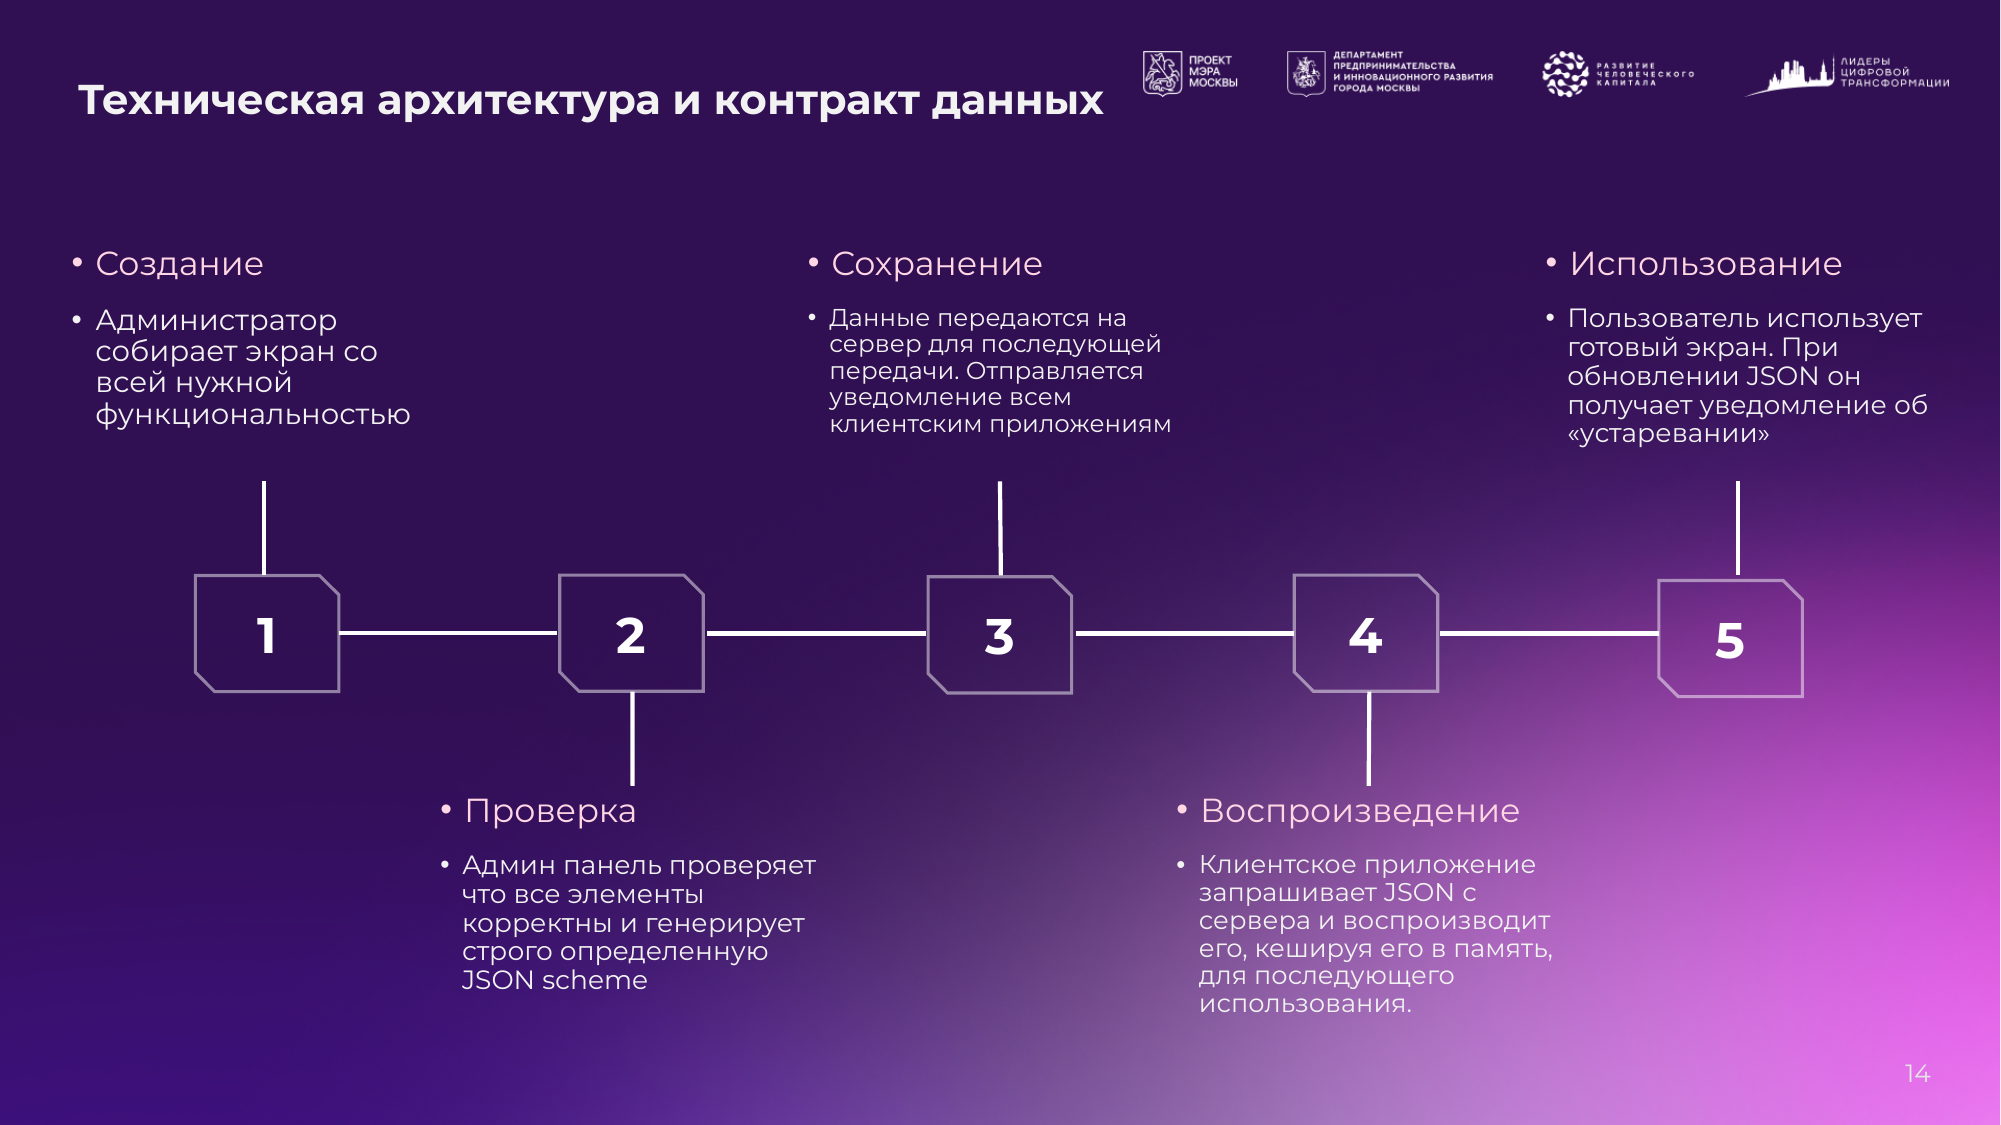

# Техническая архитектура и контракт данных
Создание
Сохранение
Использование
Администратор собирает экран со всей нужной функциональностью
Данные передаются на сервер для последующей передачи. Отправляется уведомление всем клиентским приложениям
Пользователь использует готовый экран. При обновлении JSON он получает уведомление об «устаревании»
4
2
1
3
5
Проверка
Воспроизведение
Админ панель проверяет что все элементы корректны и генерирует строго определенную JSON sсheme
Клиентское приложение запрашивает JSON с сервера и воспроизводит его, кешируя его в память, для последующего использования.
14